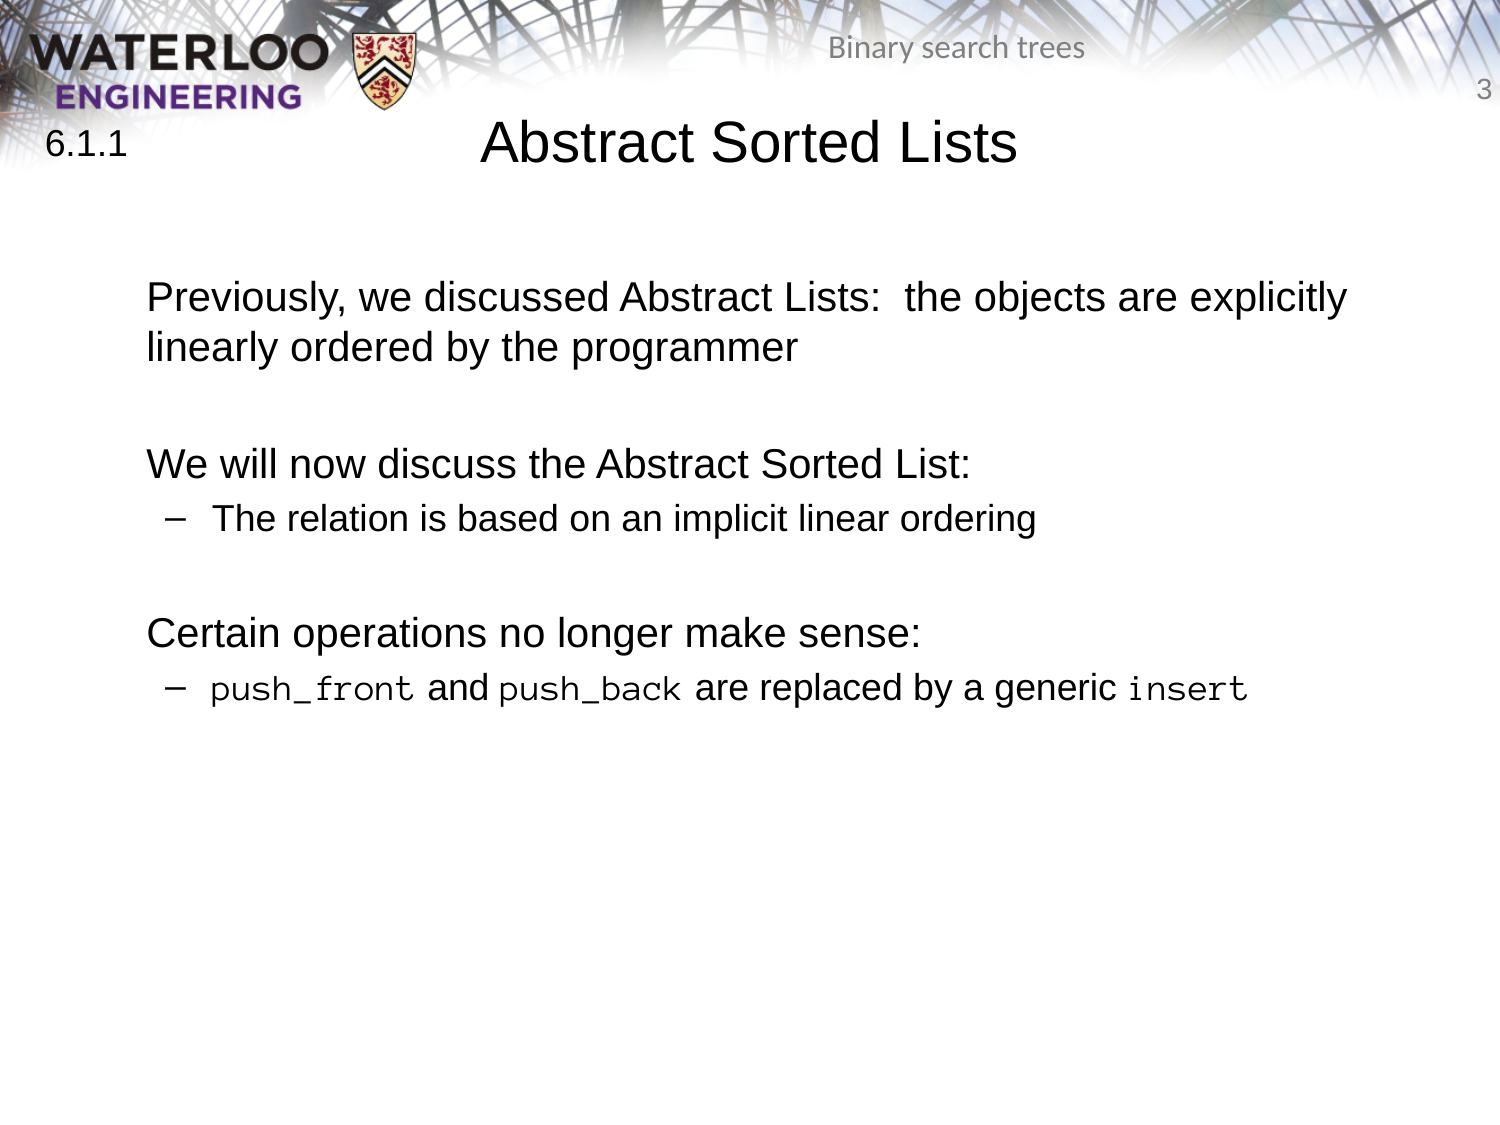

# Abstract Sorted Lists
6.1.1
	Previously, we discussed Abstract Lists:  the objects are explicitly linearly ordered by the programmer

	We will now discuss the Abstract Sorted List:
The relation is based on an implicit linear ordering

	Certain operations no longer make sense:
push_front and push_back are replaced by a generic insert